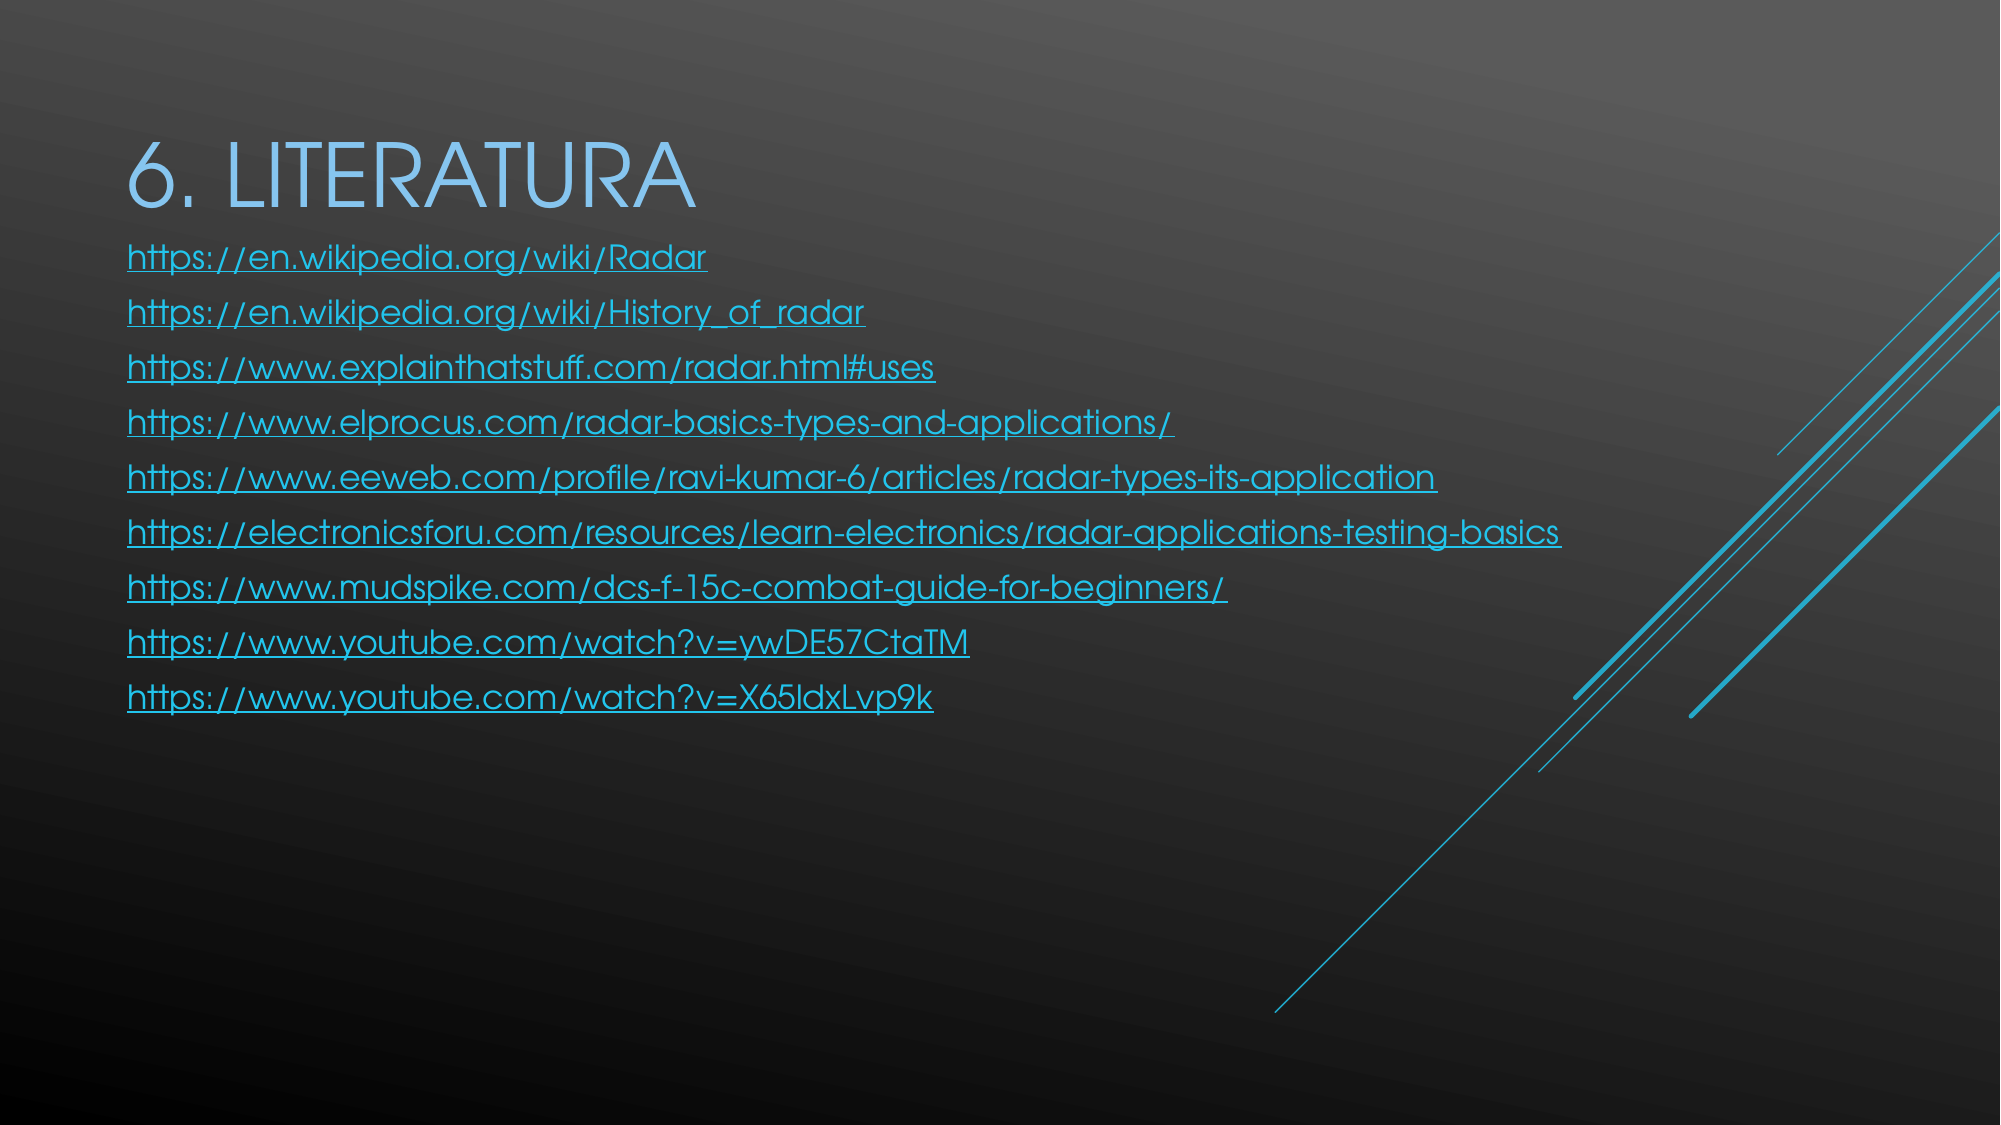

# 6. Literatura
https://en.wikipedia.org/wiki/Radar
https://en.wikipedia.org/wiki/History_of_radar
https://www.explainthatstuff.com/radar.html#uses
https://www.elprocus.com/radar-basics-types-and-applications/
https://www.eeweb.com/profile/ravi-kumar-6/articles/radar-types-its-application
https://electronicsforu.com/resources/learn-electronics/radar-applications-testing-basics
https://www.mudspike.com/dcs-f-15c-combat-guide-for-beginners/
https://www.youtube.com/watch?v=ywDE57CtaTM
https://www.youtube.com/watch?v=X65ldxLvp9k